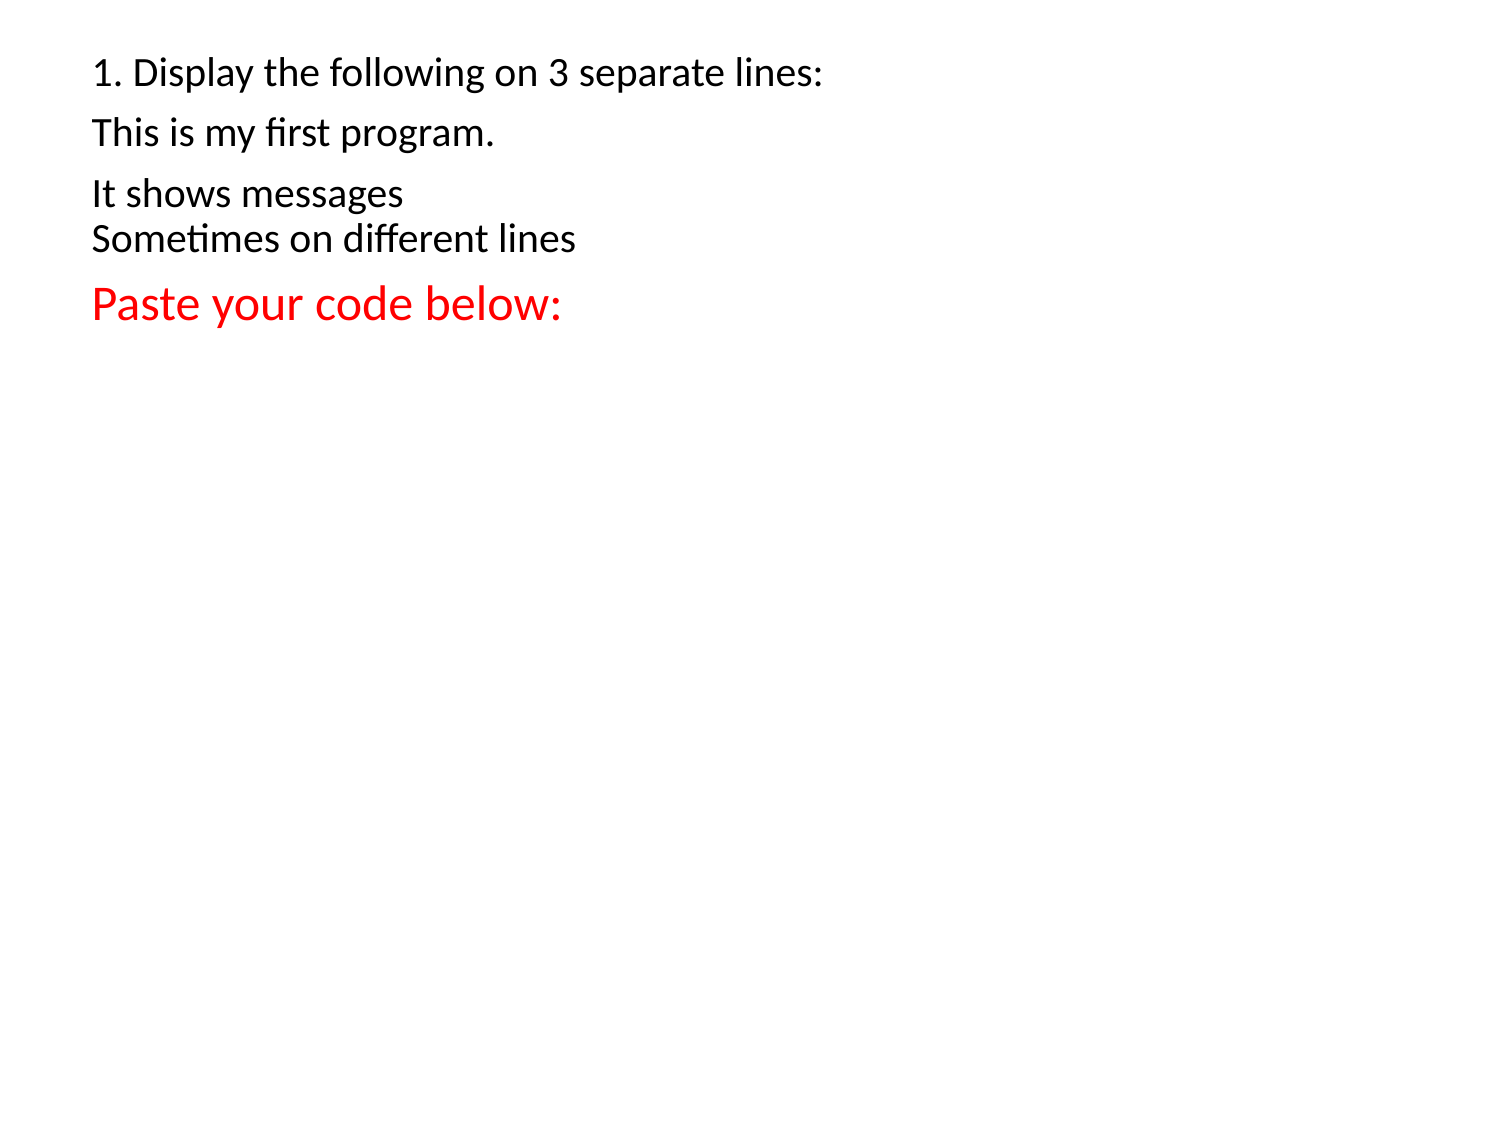

1. Display the following on 3 separate lines:
This is my first program.
It shows messages
Sometimes on different lines
Paste your code below: